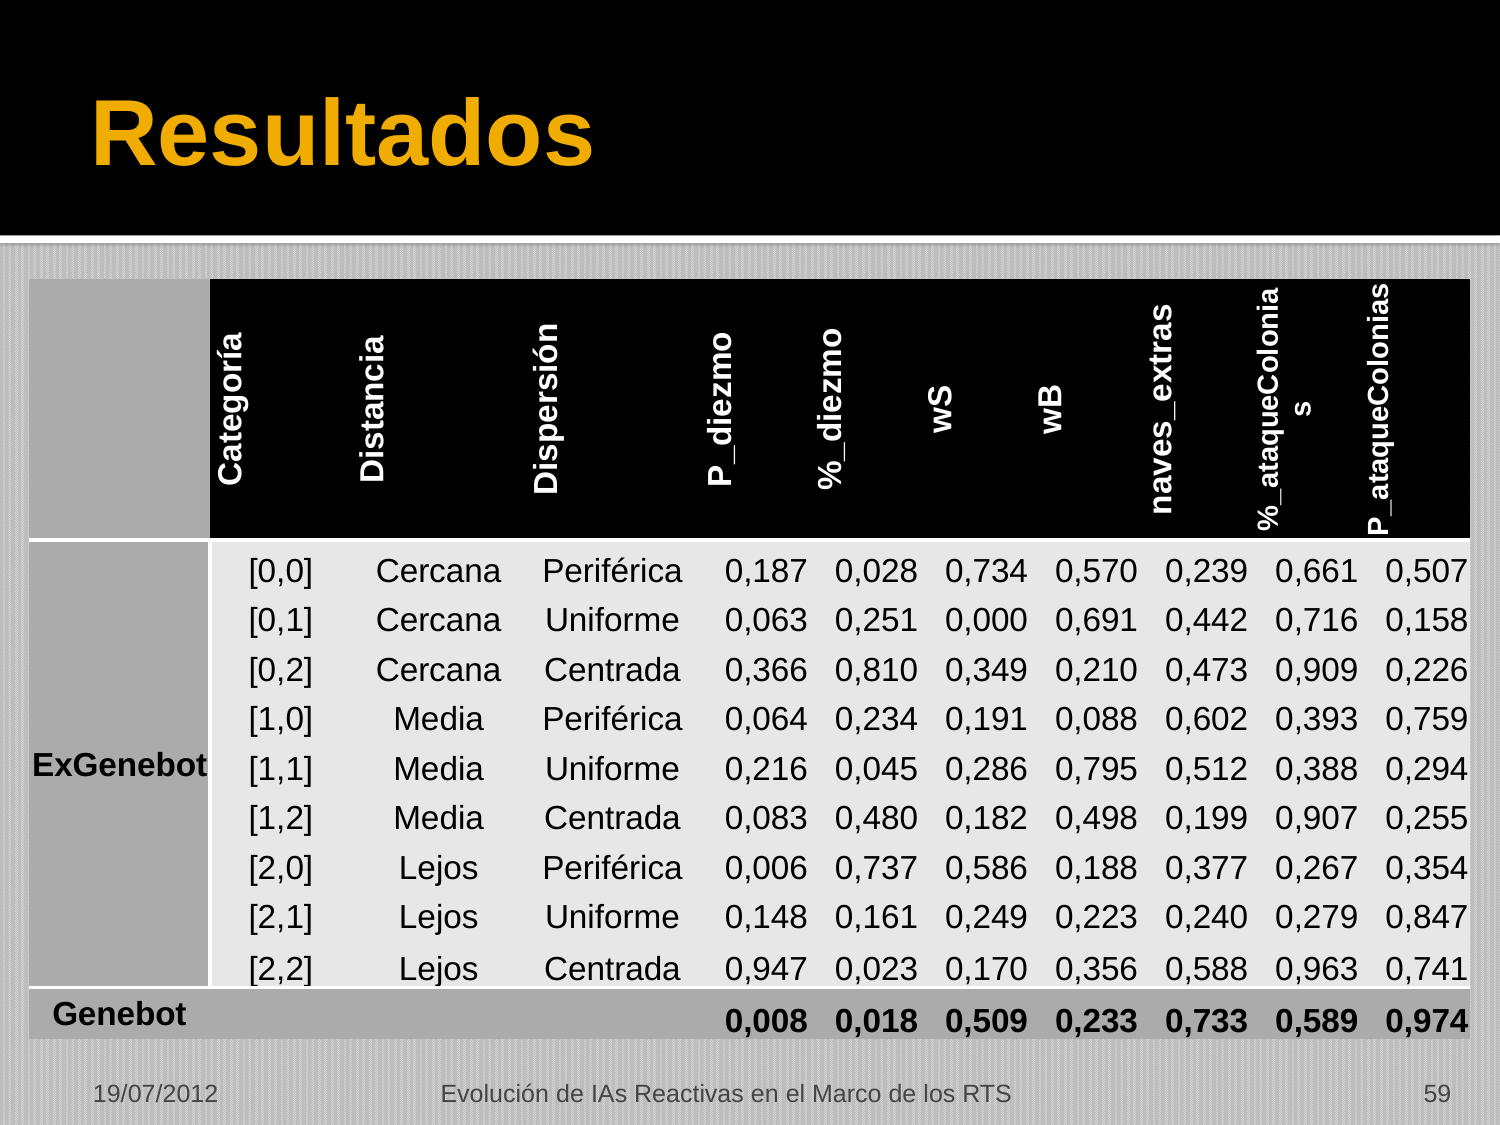

# Resultados
|  | Categoría | Distancia | Dispersión | P\_diezmo | %\_diezmo | wS | wB | naves\_extras | %\_ataqueColonias | P\_ataqueColonias |
| --- | --- | --- | --- | --- | --- | --- | --- | --- | --- | --- |
| ExGenebot | [0,0] | Cercana | Periférica | 0,187 | 0,028 | 0,734 | 0,570 | 0,239 | 0,661 | 0,507 |
|  | [0,1] | Cercana | Uniforme | 0,063 | 0,251 | 0,000 | 0,691 | 0,442 | 0,716 | 0,158 |
|  | [0,2] | Cercana | Centrada | 0,366 | 0,810 | 0,349 | 0,210 | 0,473 | 0,909 | 0,226 |
|  | [1,0] | Media | Periférica | 0,064 | 0,234 | 0,191 | 0,088 | 0,602 | 0,393 | 0,759 |
|  | [1,1] | Media | Uniforme | 0,216 | 0,045 | 0,286 | 0,795 | 0,512 | 0,388 | 0,294 |
|  | [1,2] | Media | Centrada | 0,083 | 0,480 | 0,182 | 0,498 | 0,199 | 0,907 | 0,255 |
|  | [2,0] | Lejos | Periférica | 0,006 | 0,737 | 0,586 | 0,188 | 0,377 | 0,267 | 0,354 |
|  | [2,1] | Lejos | Uniforme | 0,148 | 0,161 | 0,249 | 0,223 | 0,240 | 0,279 | 0,847 |
|  | [2,2] | Lejos | Centrada | 0,947 | 0,023 | 0,170 | 0,356 | 0,588 | 0,963 | 0,741 |
| Genebot |  |  |  | 0,008 | 0,018 | 0,509 | 0,233 | 0,733 | 0,589 | 0,974 |
19/07/2012
Evolución de IAs Reactivas en el Marco de los RTS
59